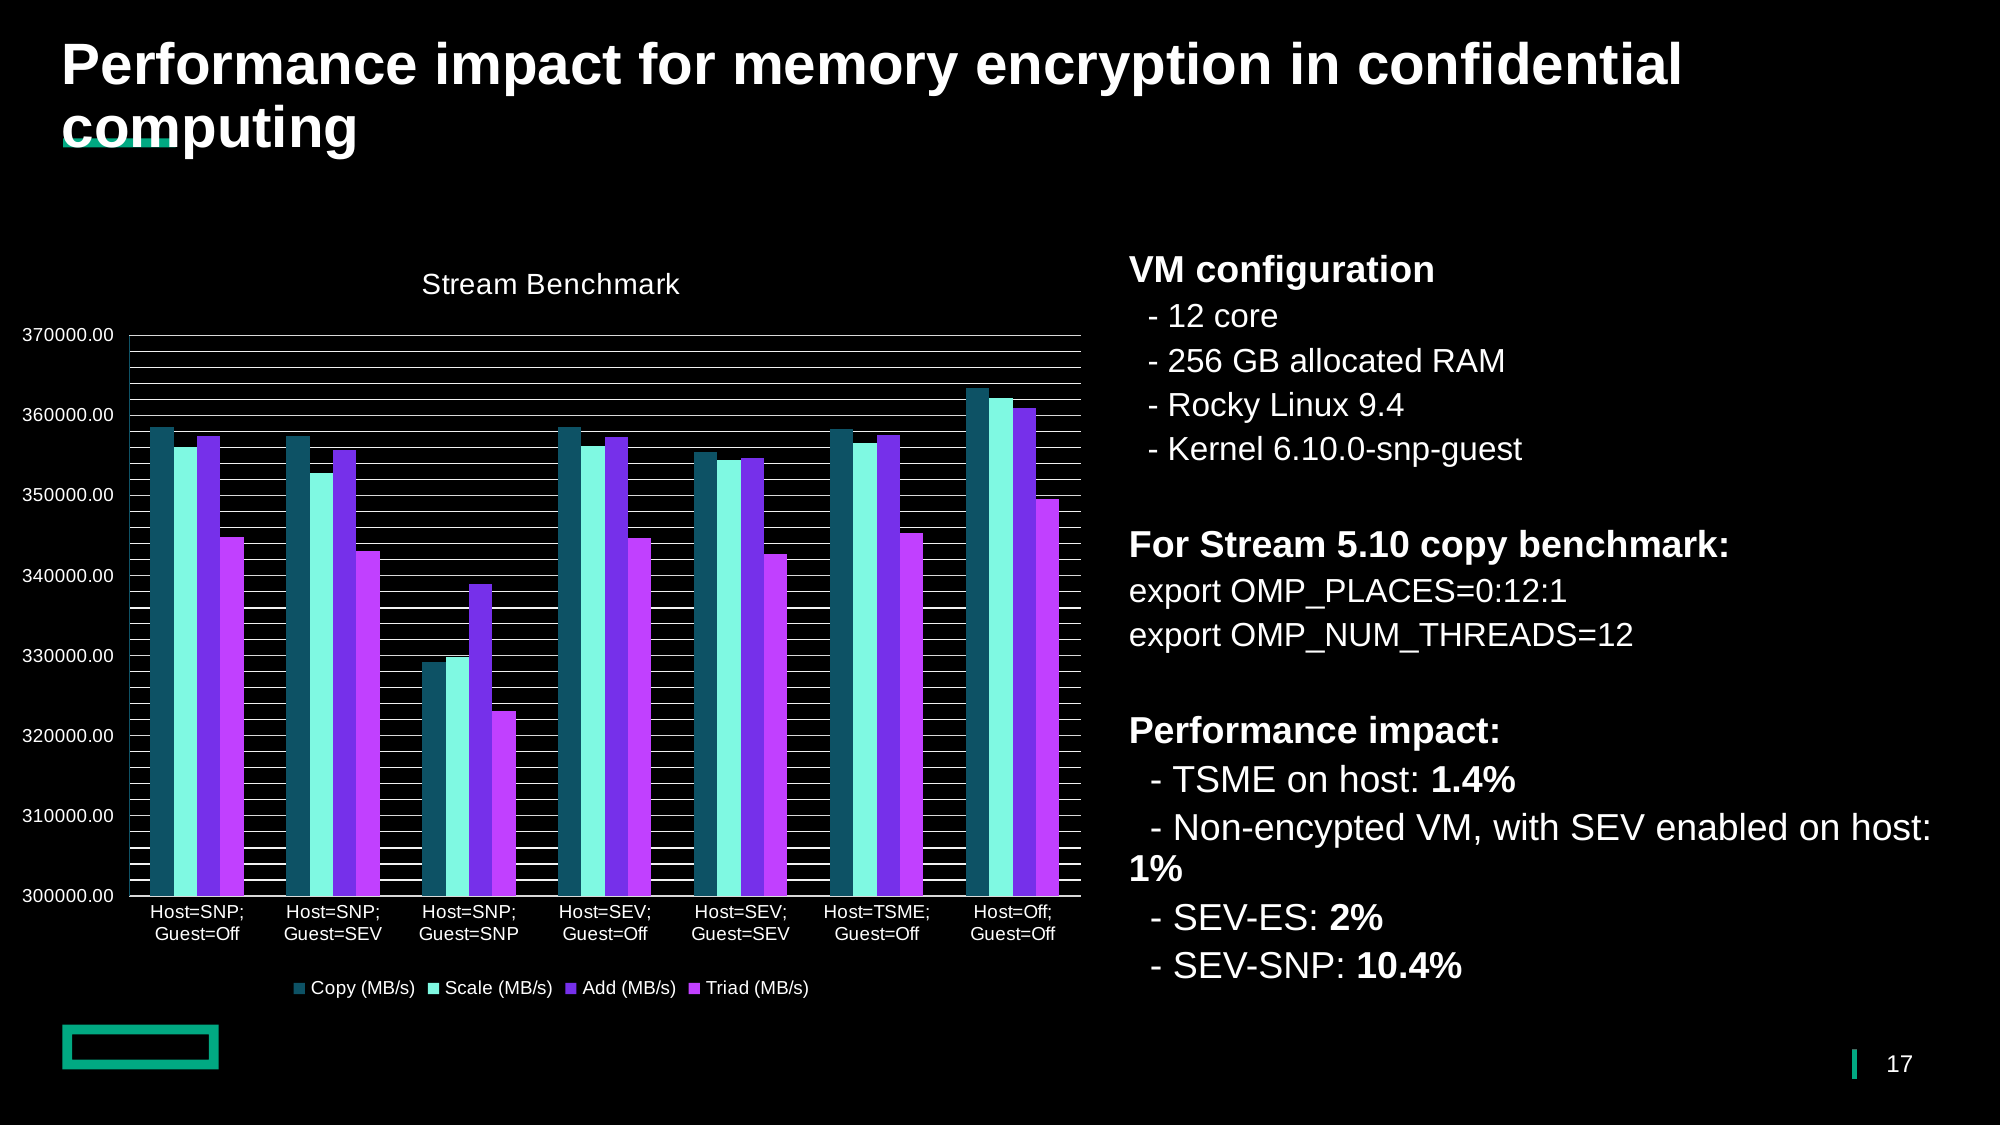

# Performance impact for memory encryption in confidential computing

### Chart: Stream Benchmark

| Category | Copy (MB/s) | Scale (MB/s) | Add (MB/s) | Triad (MB/s) |
|---|---|---|---|---|
| Host=SNP; Guest=Off | 358633.8333333333 | 356042.1666666667 | 357499.8333333333 | 344782.3333333333 |
| Host=SNP; Guest=SEV | 357397.0 | 352800.1666666667 | 355765.1666666667 | 343048.0 |
| Host=SNP; Guest=SNP | 329244.5 | 329855.3333333333 | 338919.1666666667 | 323113.5 |
| Host=SEV; Guest=Off | 358590.6666666667 | 356267.8333333333 | 357375.6666666667 | 344702.0 |
| Host=SEV; Guest=SEV | 355493.6666666667 | 354464.6666666667 | 354747.8333333333 | 342659.0 |
| Host=TSME; Guest=Off | 358387.5 | 356557.0 | 357612.1666666667 | 345312.6666666667 |
| Host=Off; Guest=Off | 363515.0 | 362261.1666666667 | 360948.8333333333 | 349532.5 |
VM configuration
  - 12 core
  - 256 GB allocated RAM
  - Rocky Linux 9.4
  - Kernel 6.10.0-snp-guest

For Stream 5.10 copy benchmark:
export OMP_PLACES=0:12:1
export OMP_NUM_THREADS=12

Performance impact:
  - TSME on host: 1.4%
  - Non-encypted VM, with SEV enabled on host: 1%
  - SEV-ES: 2%
  - SEV-SNP: 10.4%

17